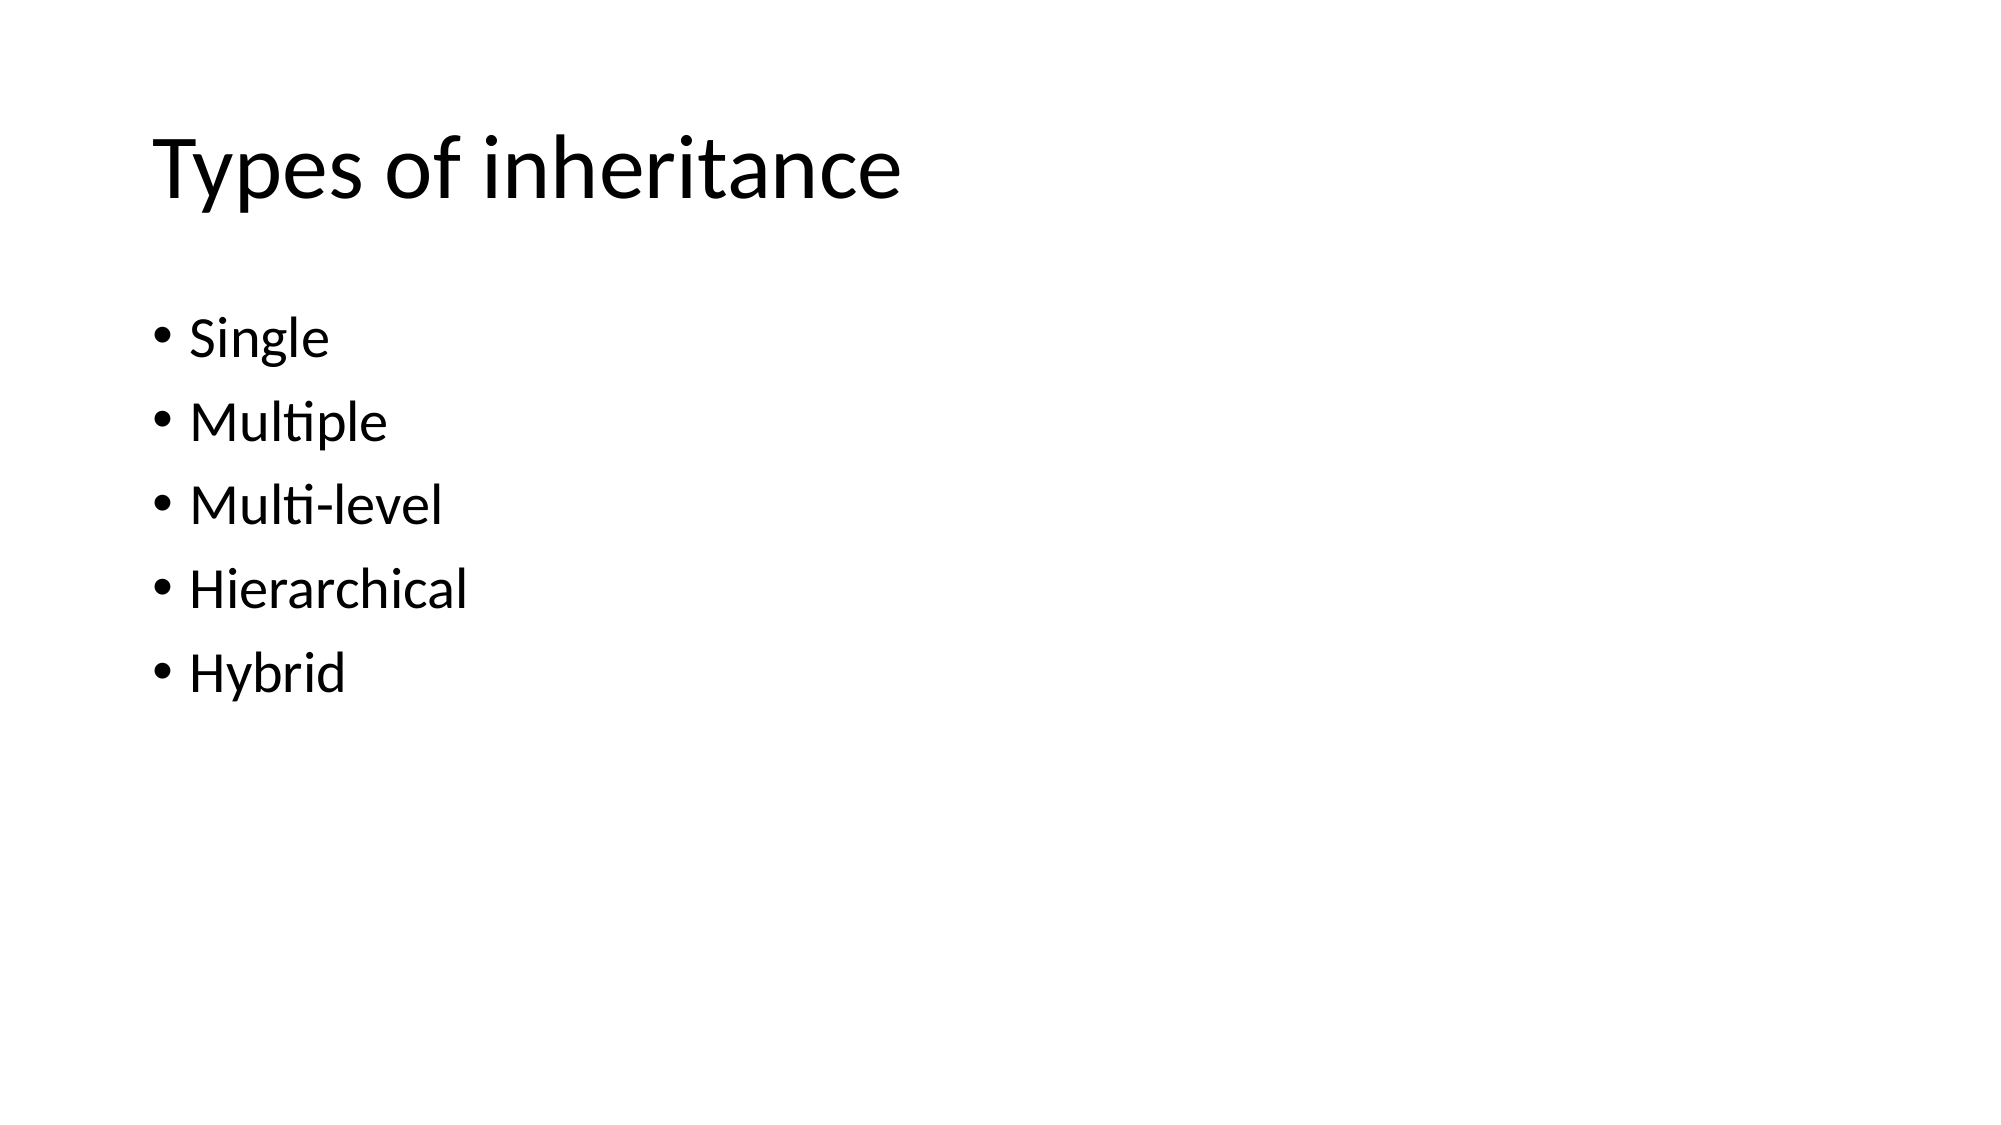

# Types of inheritance
Single
Multiple
Multi-level
Hierarchical
Hybrid